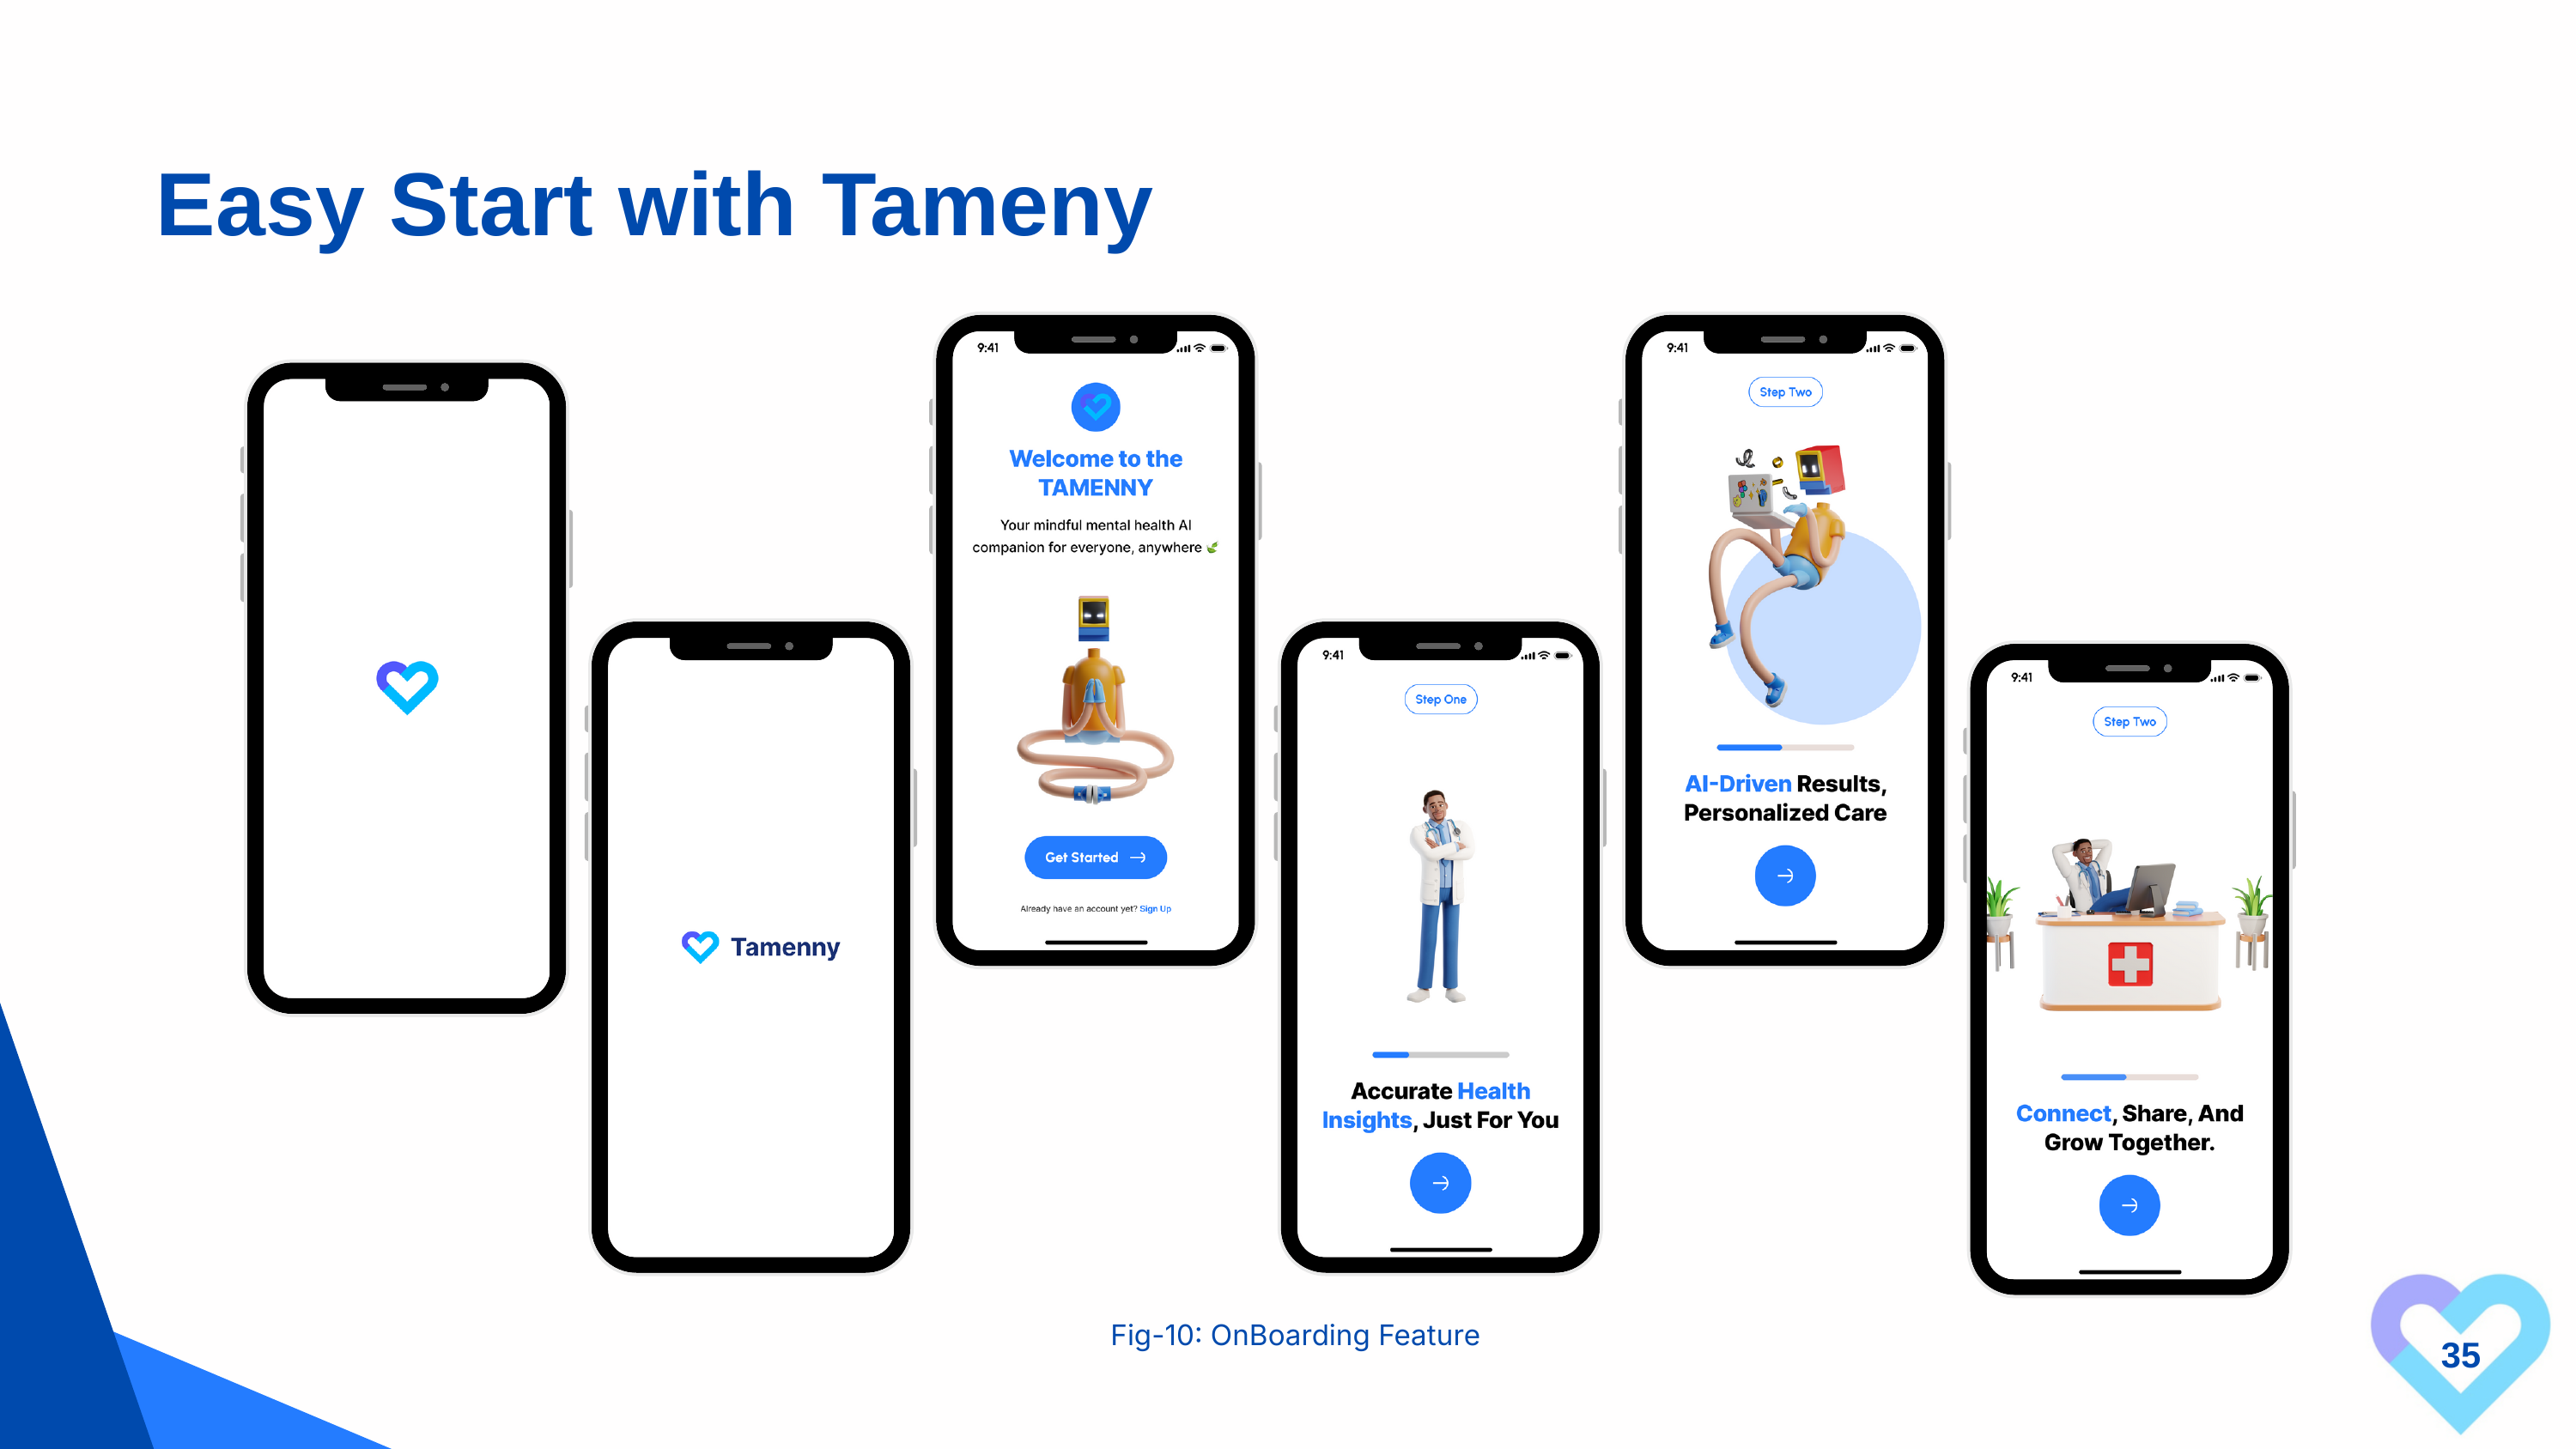

Easy Start with Tameny

Fig-10: OnBoarding Feature
35